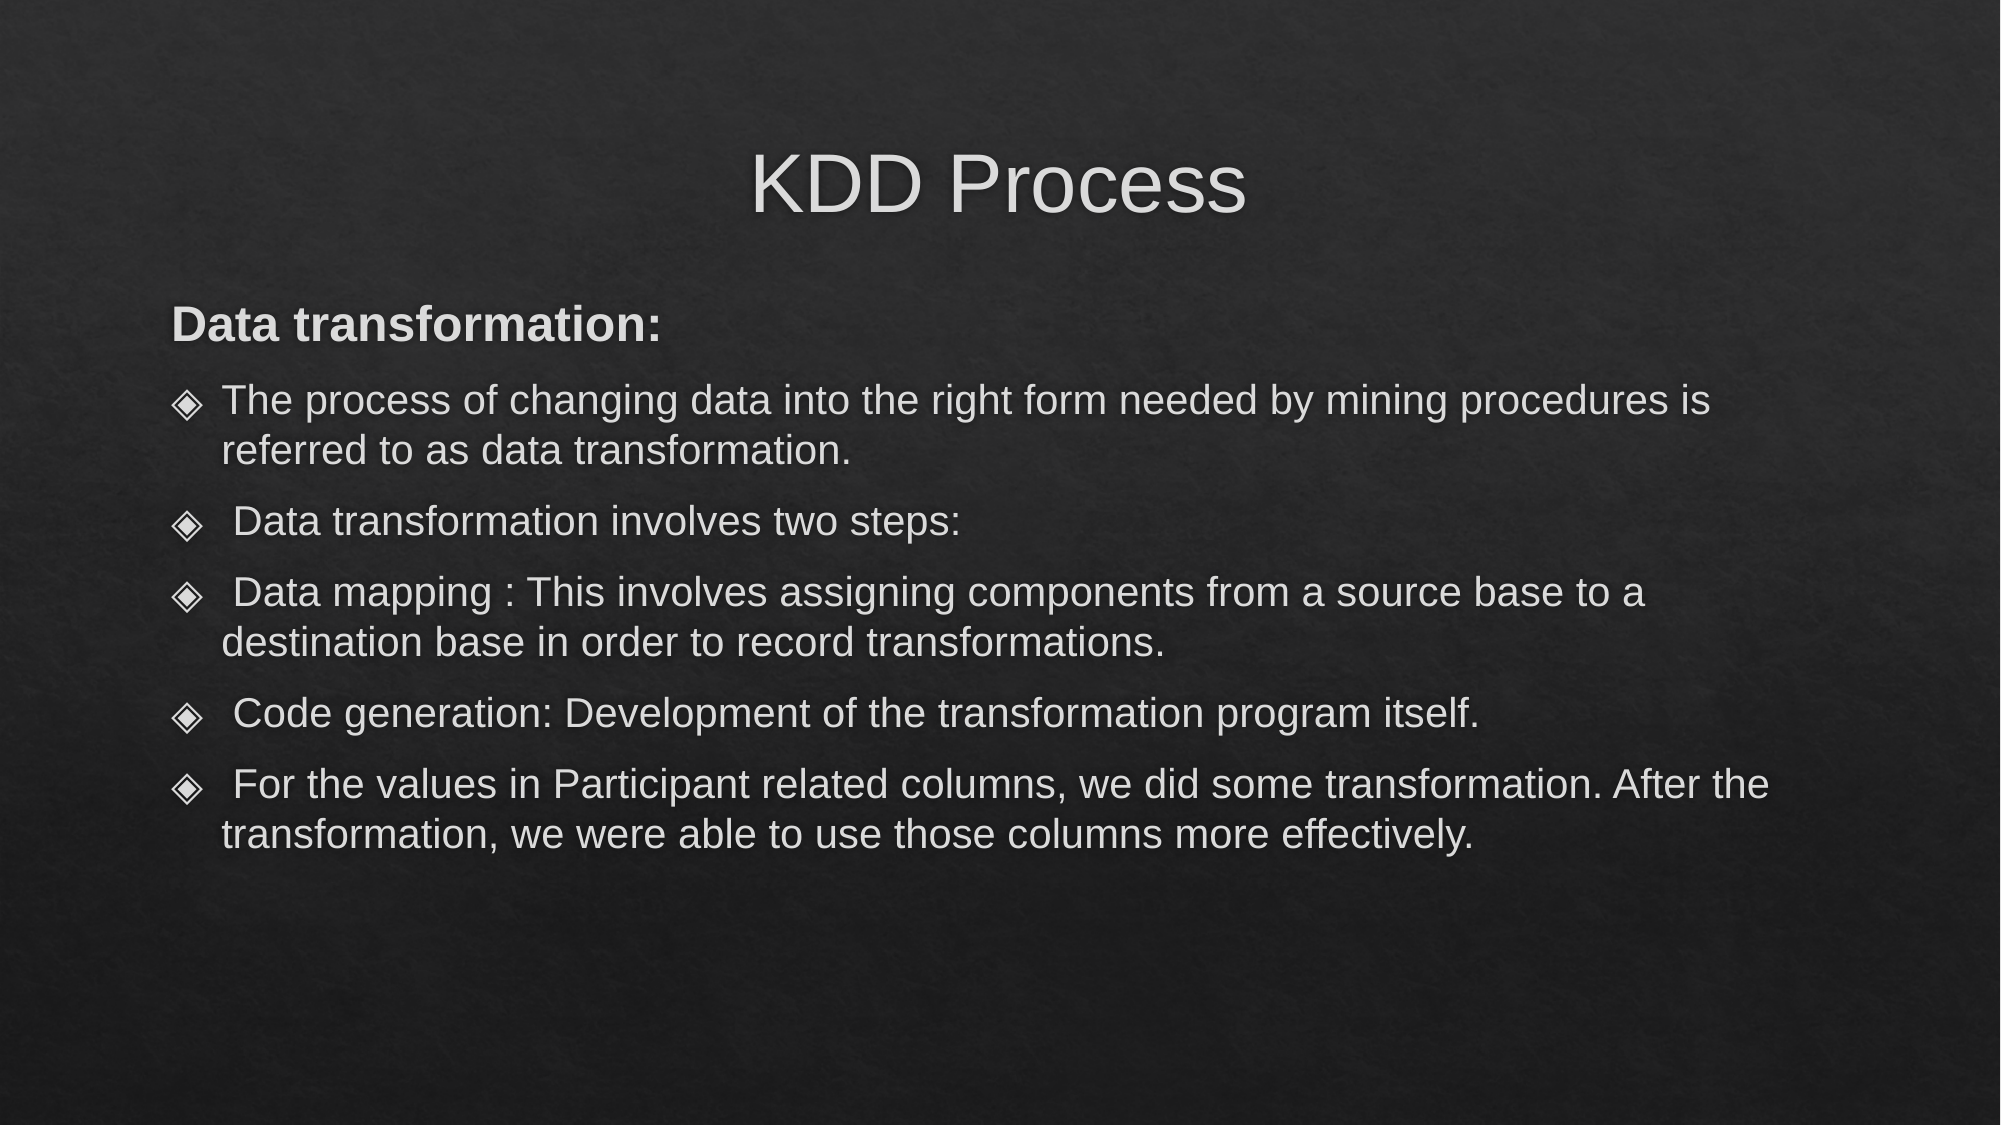

# KDD Process
Data transformation:
The process of changing data into the right form needed by mining procedures is referred to as data transformation.
 Data transformation involves two steps:
 Data mapping : This involves assigning components from a source base to a destination base in order to record transformations.
 Code generation: Development of the transformation program itself.
 For the values in Participant related columns, we did some transformation. After the transformation, we were able to use those columns more effectively.